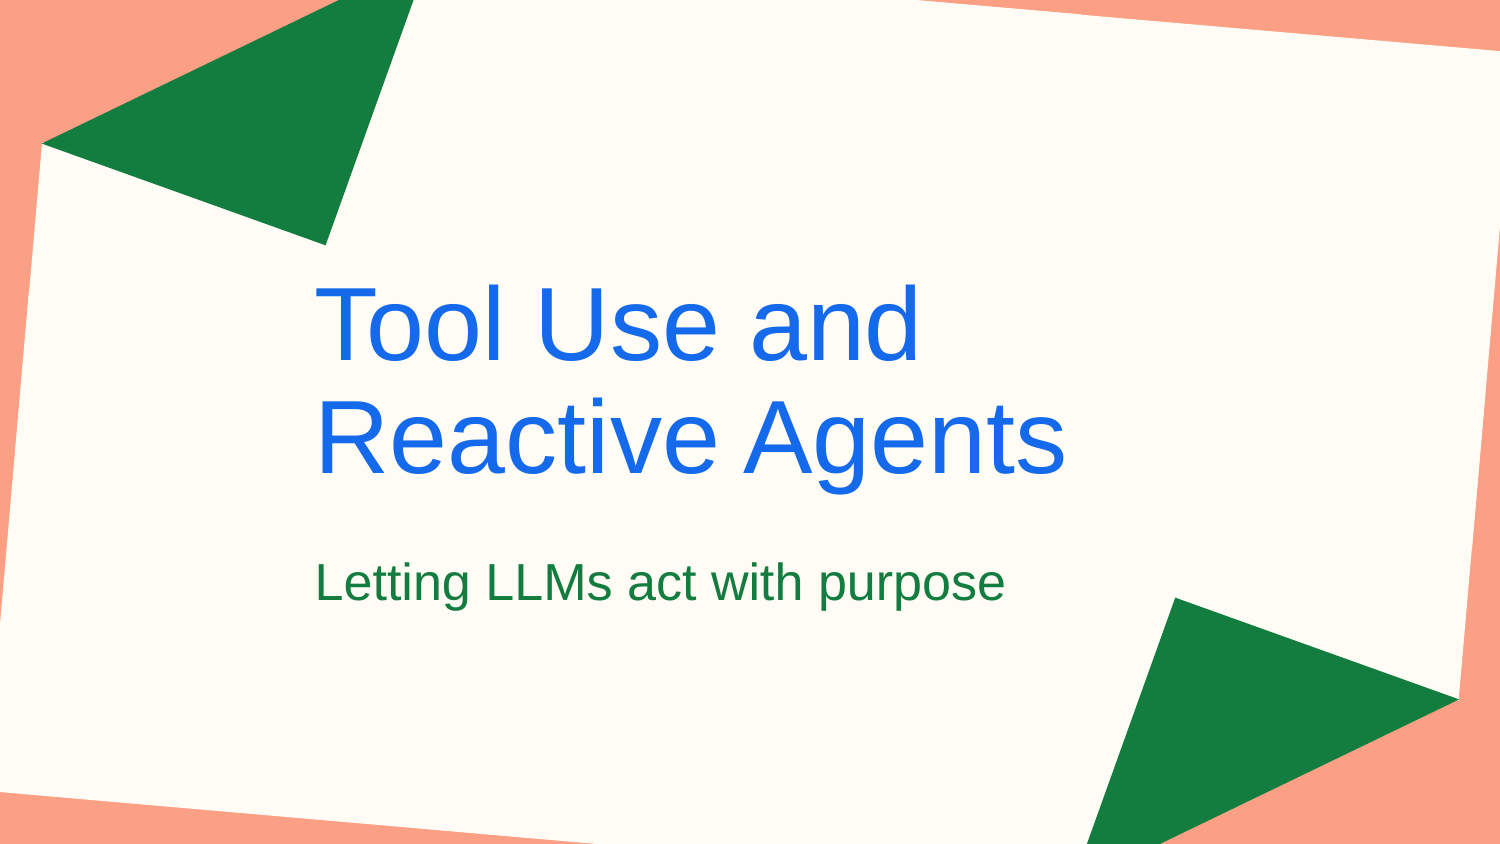

# Tool Use and Reactive Agents
Letting LLMs act with purpose